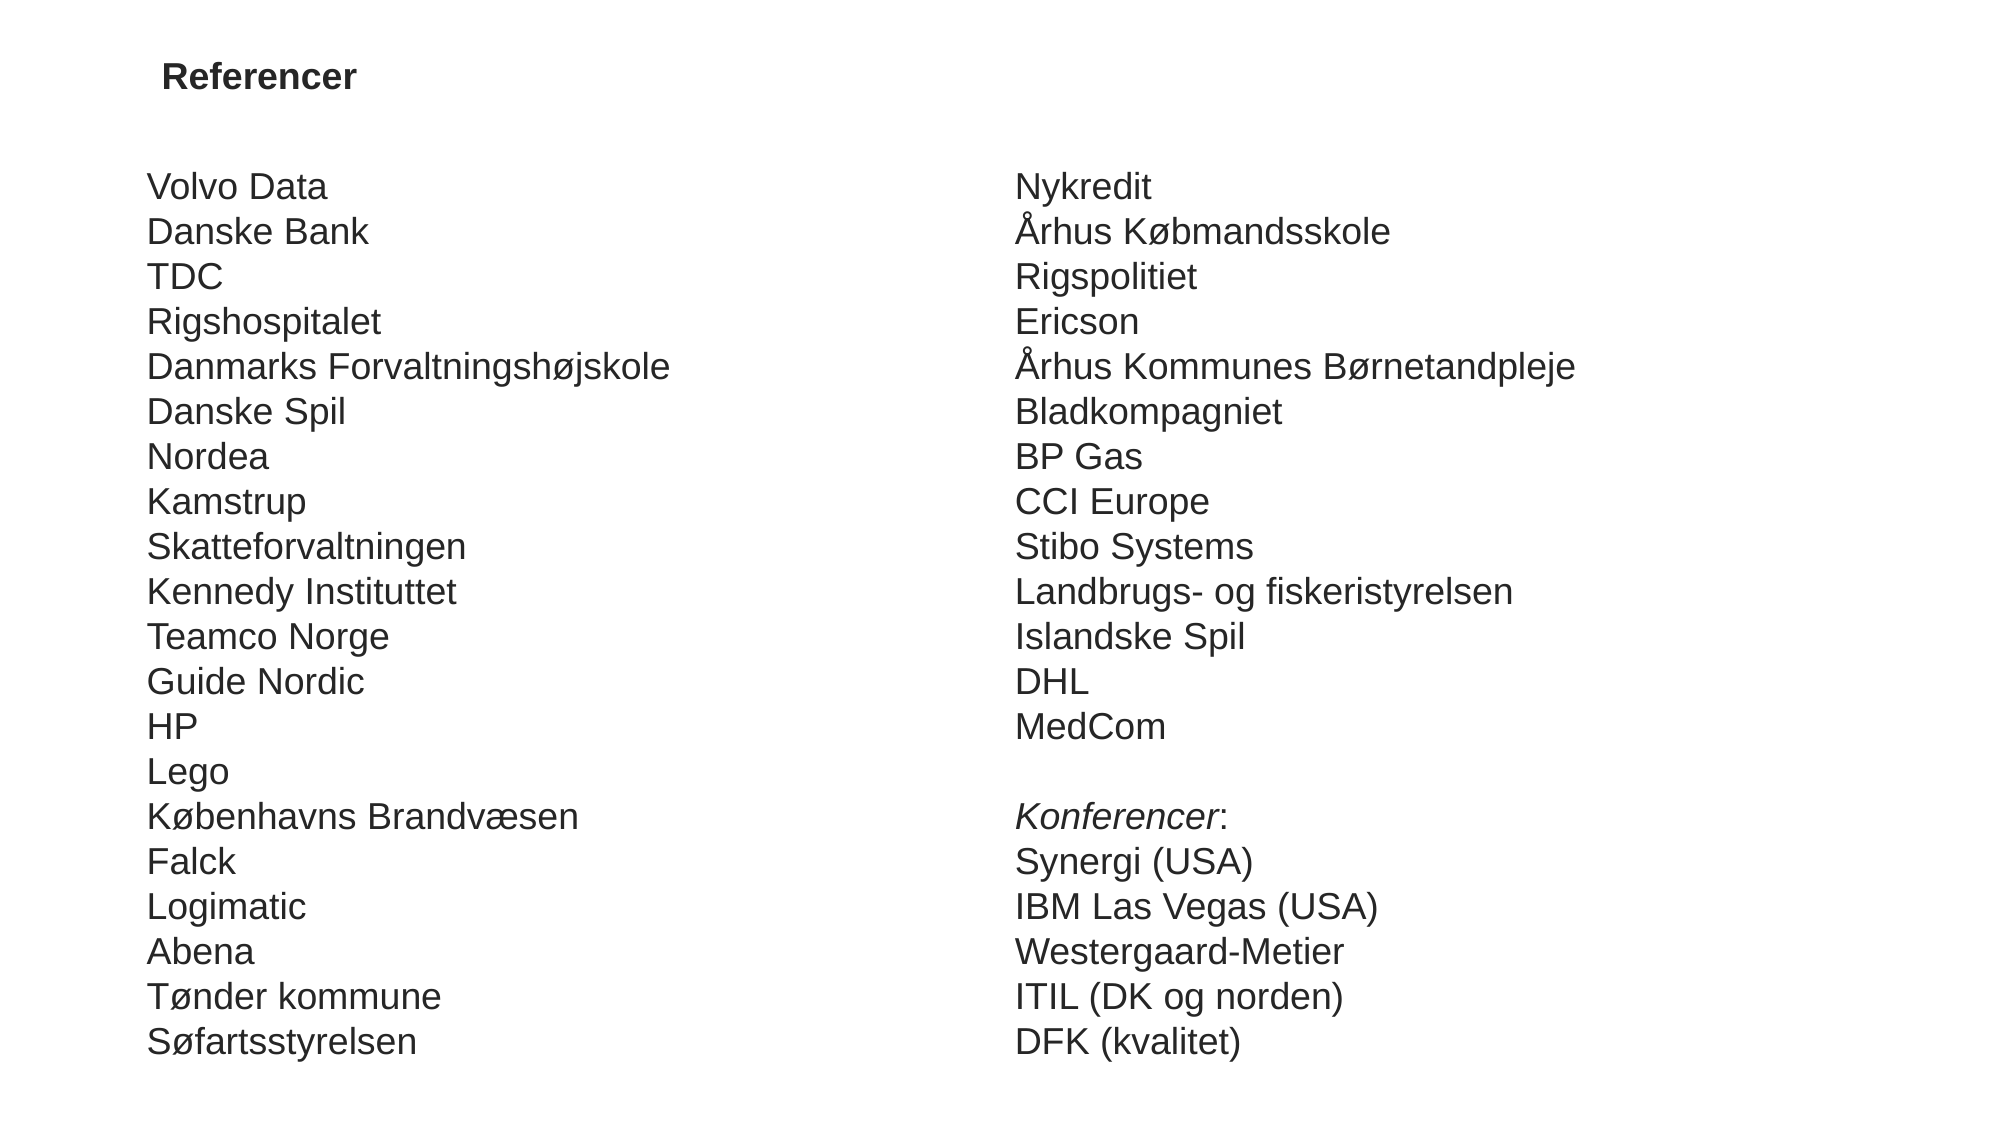

Referencer
Nykredit
Århus Købmandsskole
Rigspolitiet
Ericson
Århus Kommunes Børnetandpleje
Bladkompagniet
BP Gas
CCI Europe
Stibo Systems
Landbrugs- og fiskeristyrelsen
Islandske Spil
DHL
MedCom

Konferencer:
Synergi (USA)
IBM Las Vegas (USA)
Westergaard-Metier
ITIL (DK og norden)
DFK (kvalitet)

Volvo Data
Danske Bank
TDC
Rigshospitalet
Danmarks Forvaltningshøjskole
Danske Spil
Nordea
Kamstrup
Skatteforvaltningen
Kennedy Instituttet
Teamco Norge
Guide Nordic
HP
Lego
Københavns Brandvæsen
Falck
Logimatic
Abena
Tønder kommune
Søfartsstyrelsen